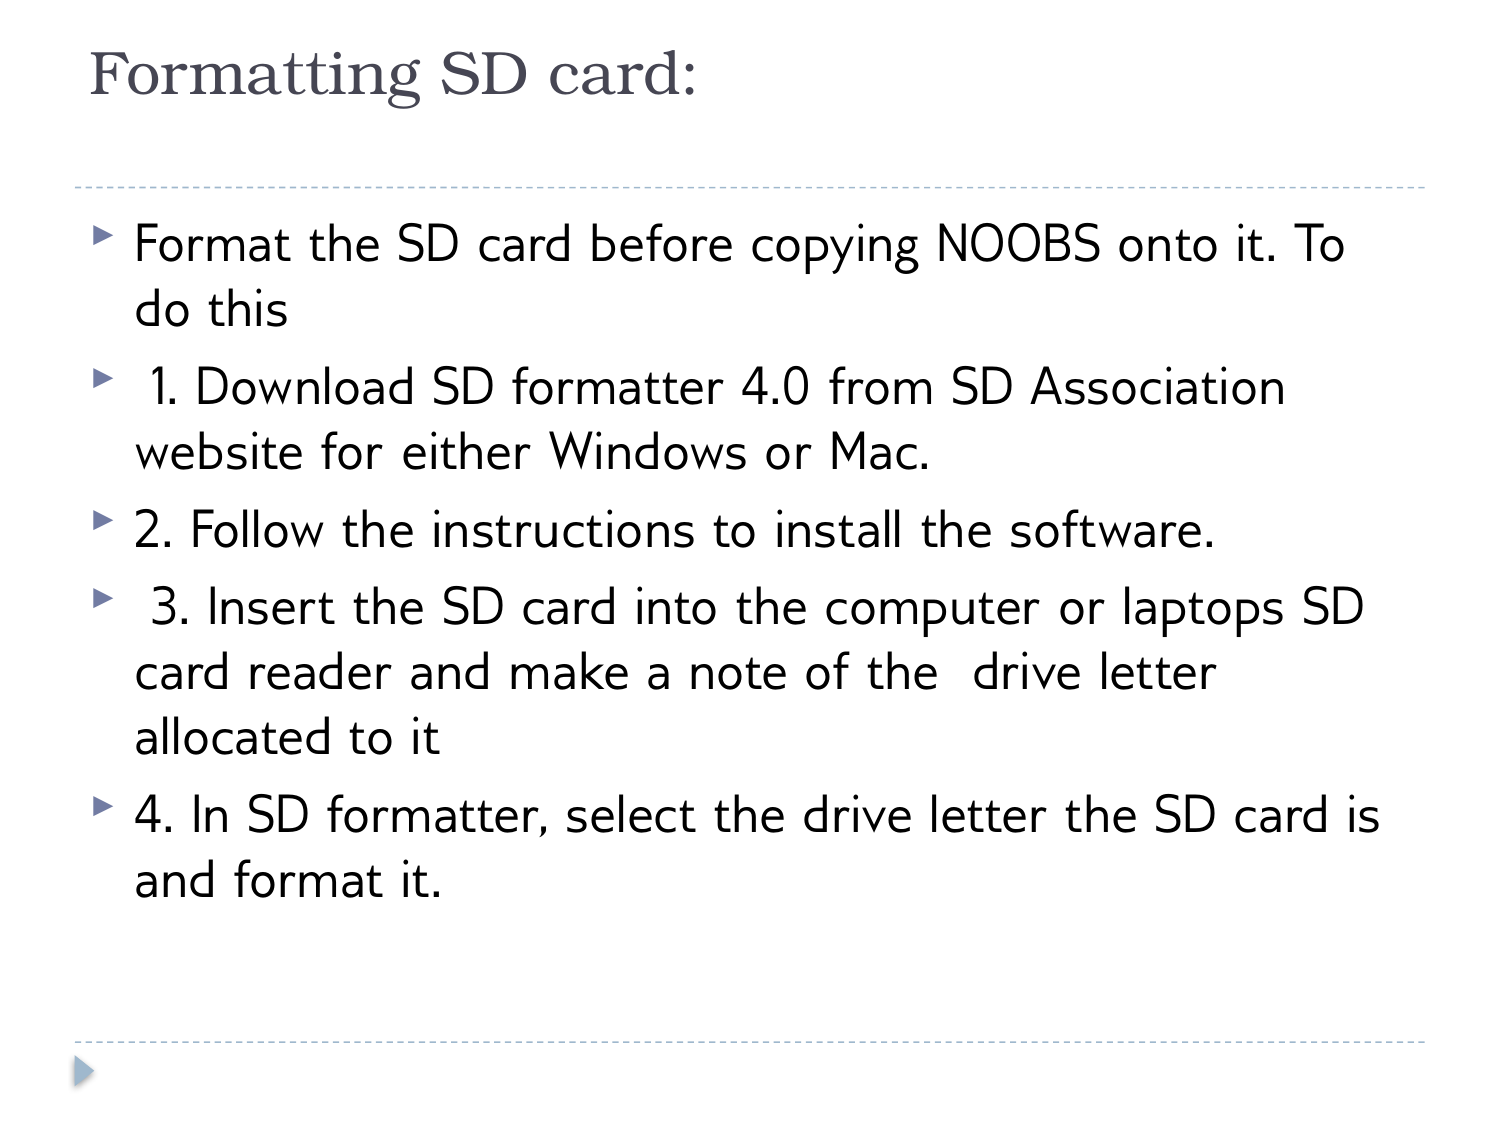

# Formatting SD card:
Format the SD card before copying NOOBS onto it. To do this
 1. Download SD formatter 4.0 from SD Association website for either Windows or Mac.
2. Follow the instructions to install the software.
 3. Insert the SD card into the computer or laptops SD card reader and make a note of the  drive letter allocated to it
4. In SD formatter, select the drive letter the SD card is and format it.